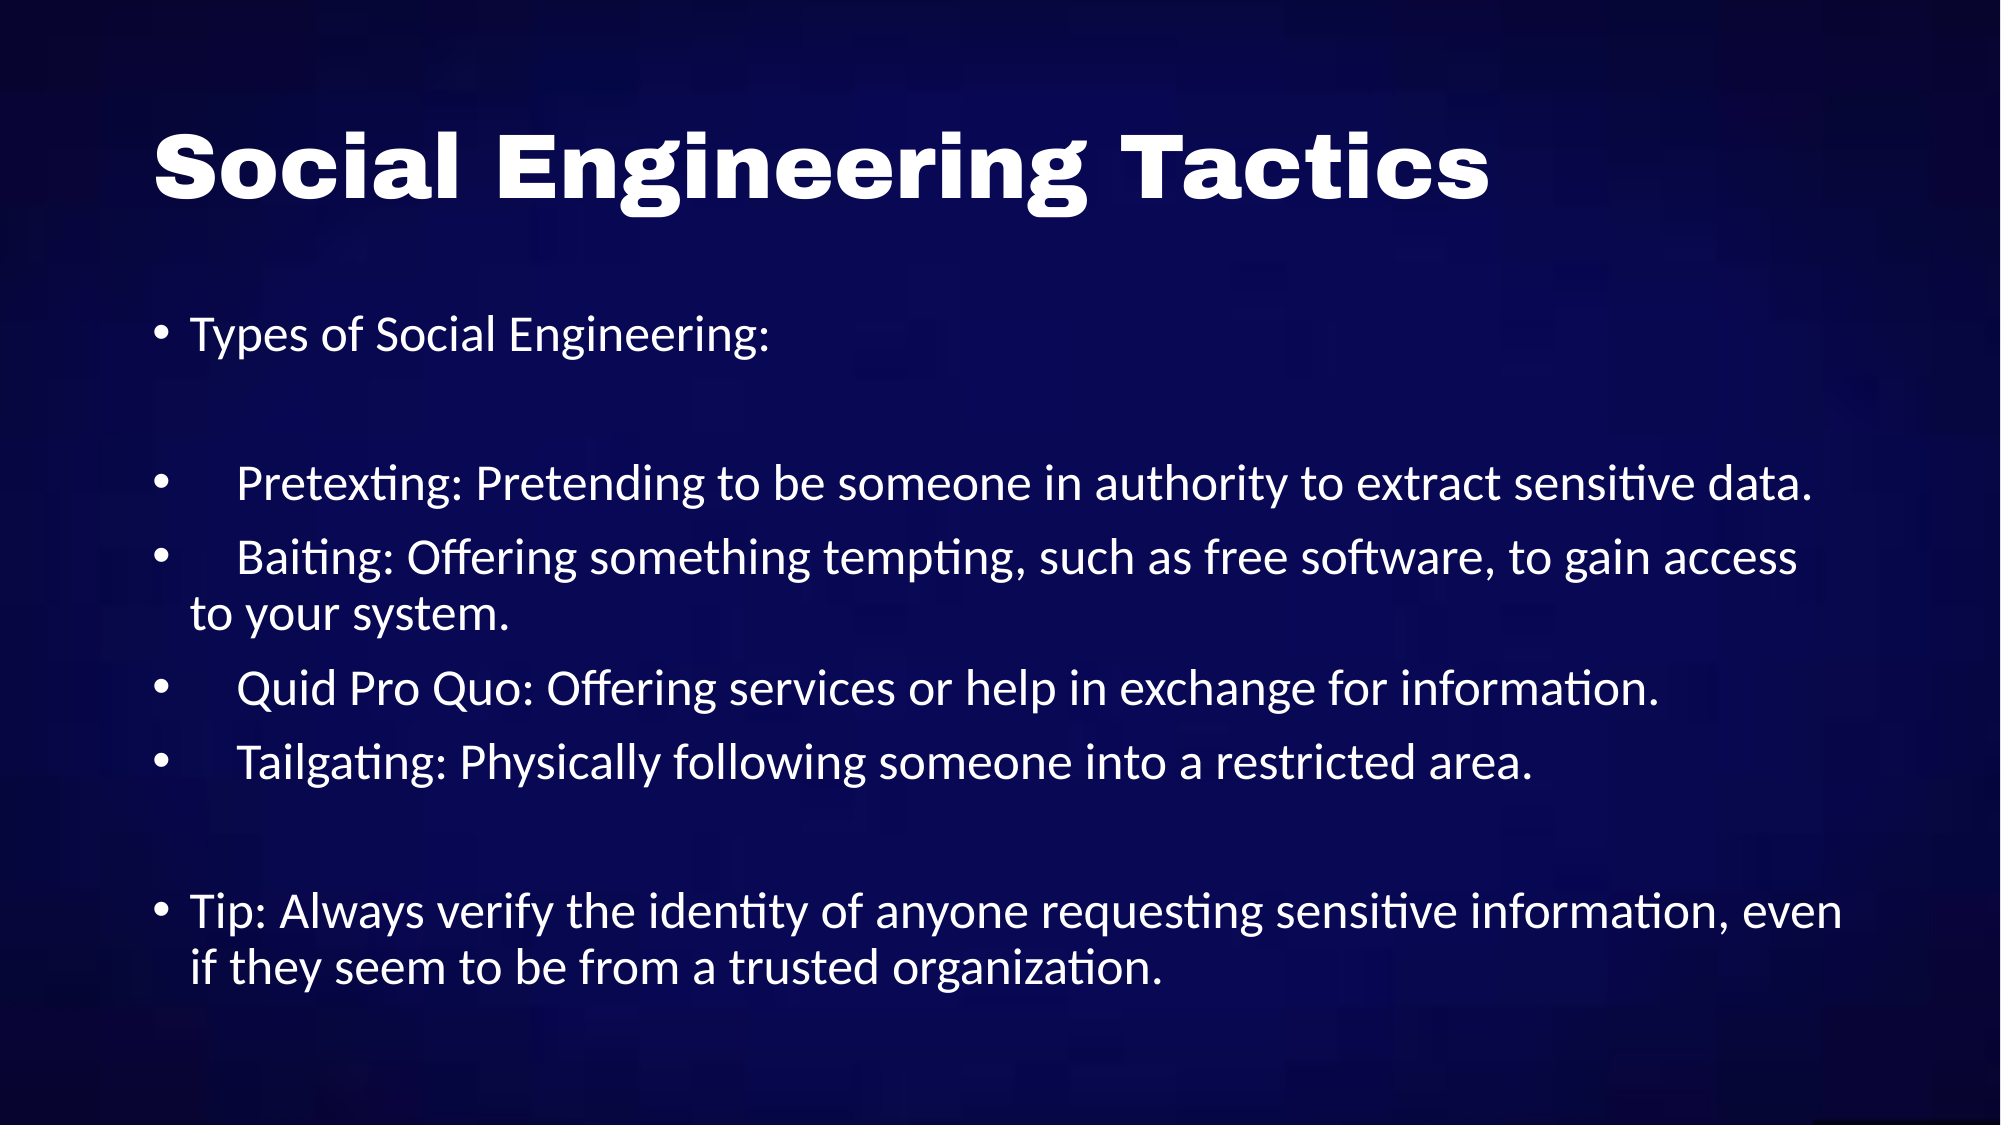

# Social Engineering Tactics
Types of Social Engineering:

    Pretexting: Pretending to be someone in authority to extract sensitive data.
    Baiting: Offering something tempting, such as free software, to gain access to your system.
    Quid Pro Quo: Offering services or help in exchange for information.
    Tailgating: Physically following someone into a restricted area.

Tip: Always verify the identity of anyone requesting sensitive information, even if they seem to be from a trusted organization.